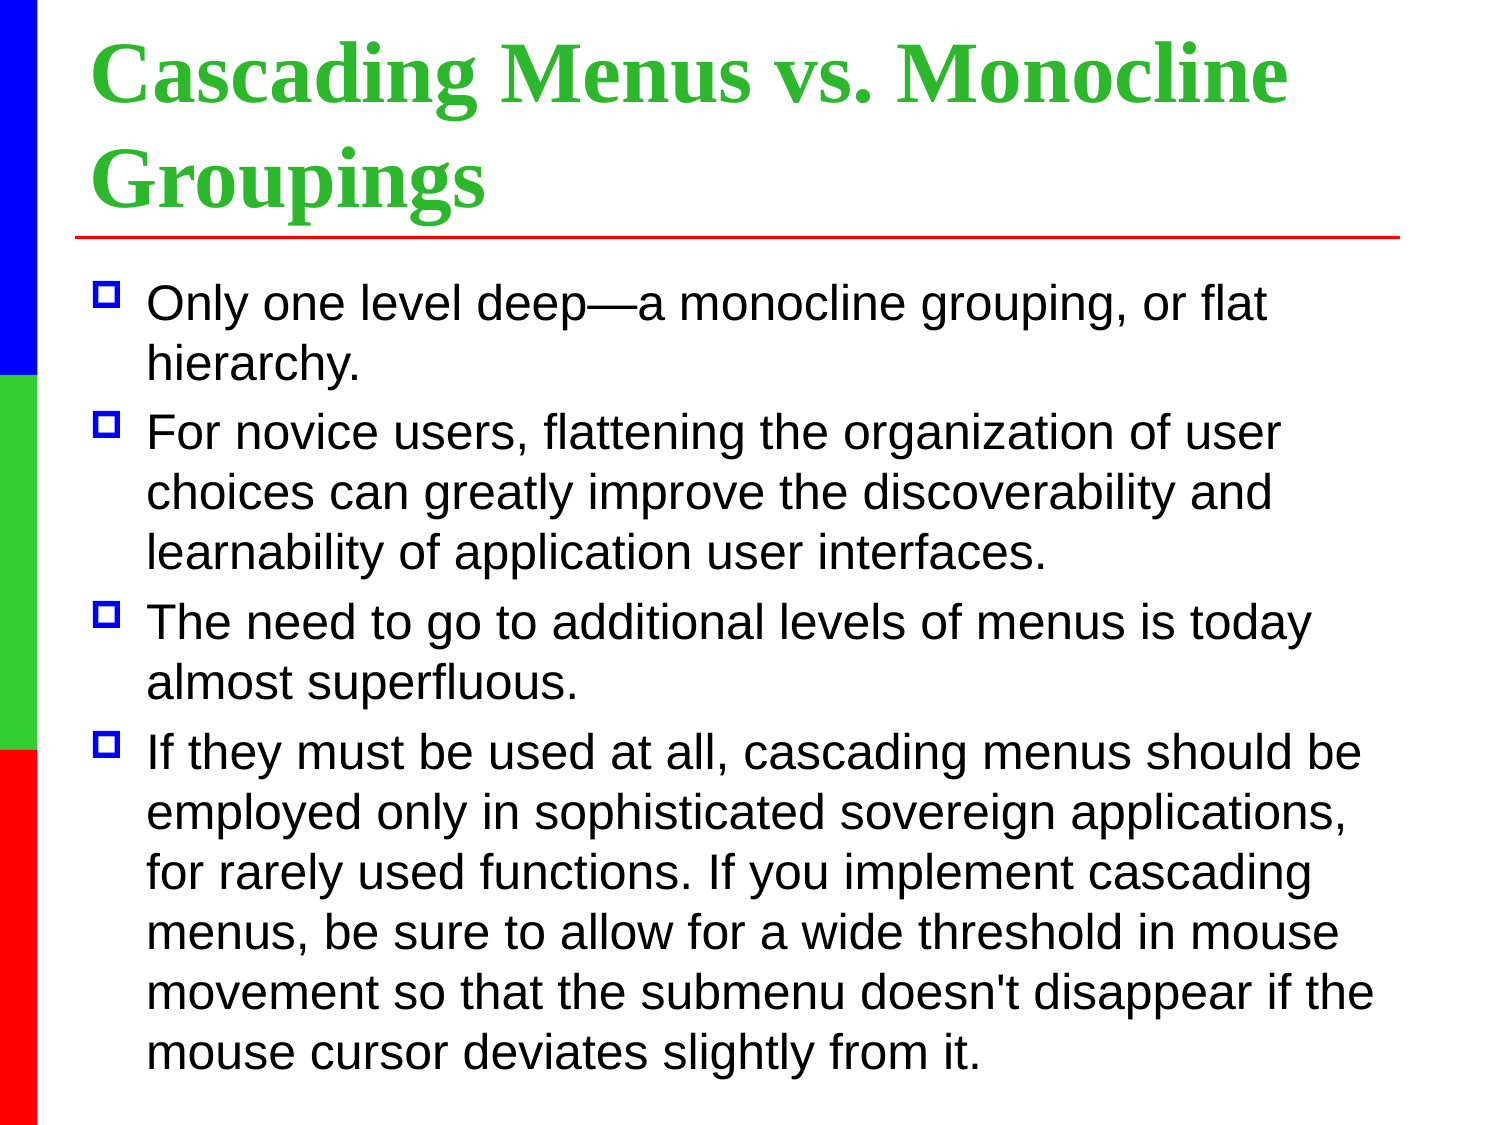

# Cascading Menus vs. Monocline Groupings
Only one level deep—a monocline grouping, or flat hierarchy.
For novice users, flattening the organization of user choices can greatly improve the discoverability and learnability of application user interfaces.
The need to go to additional levels of menus is today almost superfluous.
If they must be used at all, cascading menus should be employed only in sophisticated sovereign applications, for rarely used functions. If you implement cascading menus, be sure to allow for a wide threshold in mouse movement so that the submenu doesn't disappear if the mouse cursor deviates slightly from it.